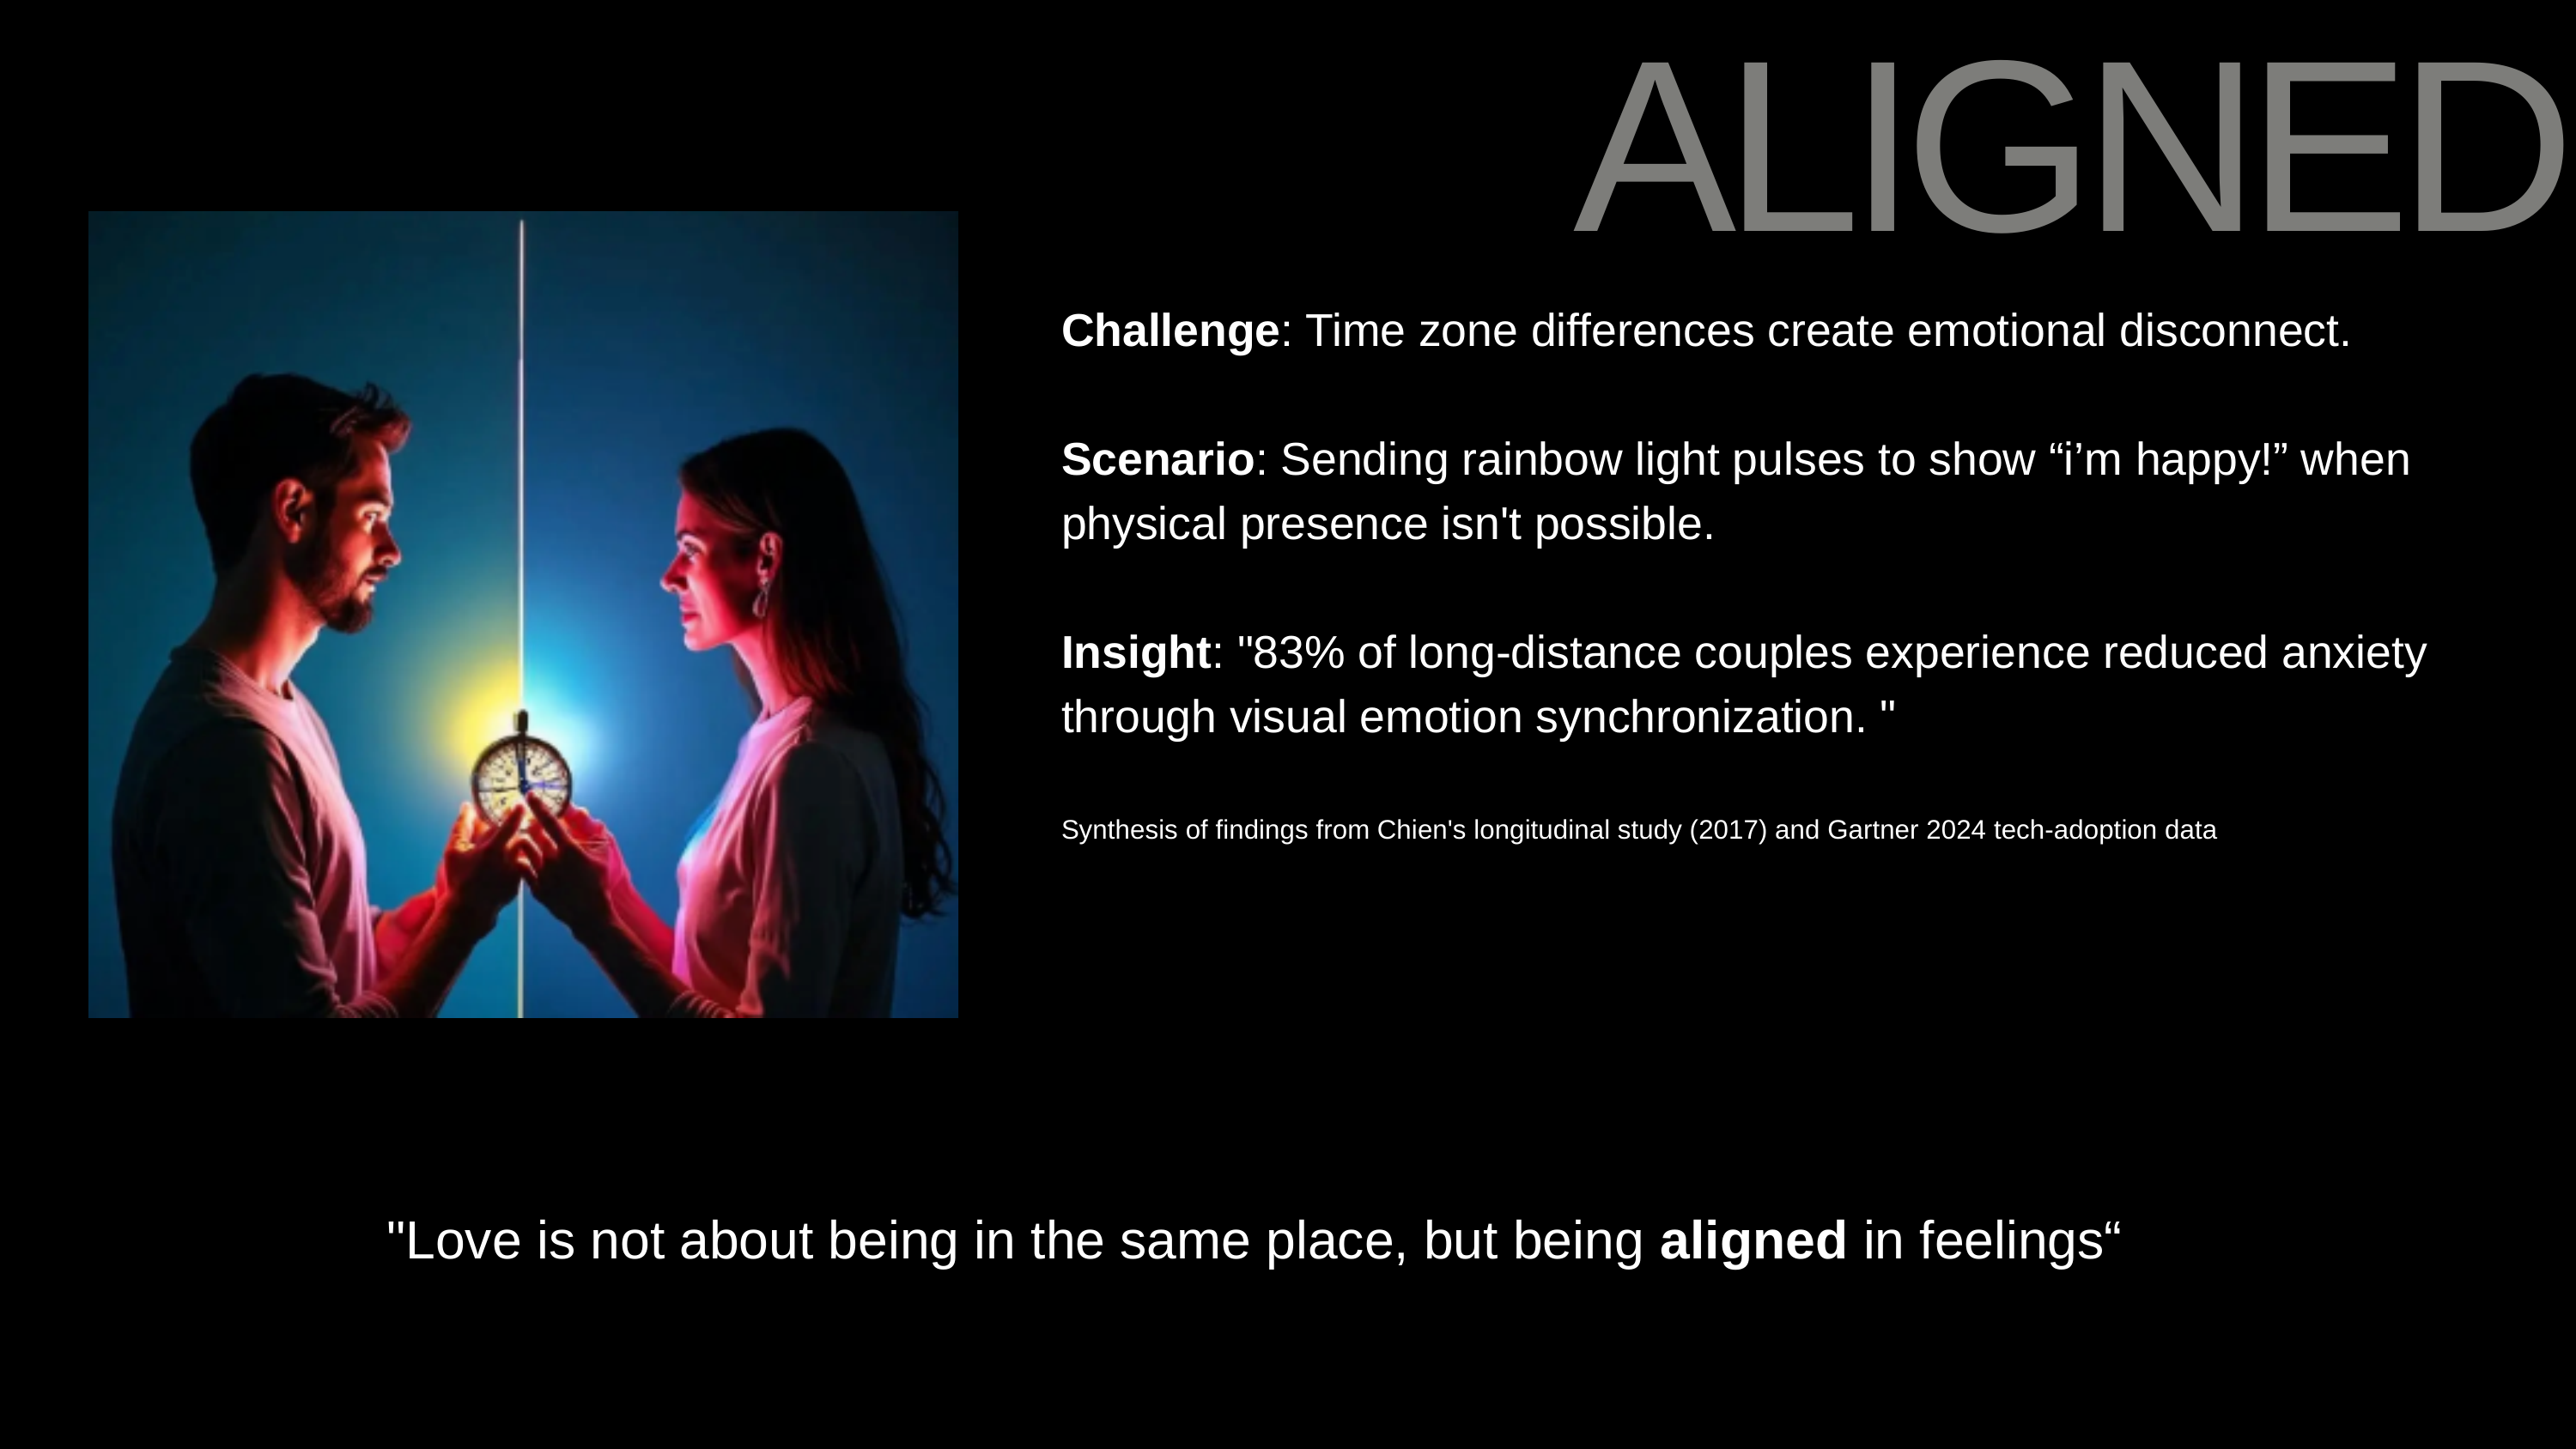

ALIGNED

Challenge: Time zone differences create emotional disconnect.

Scenario: Sending rainbow light pulses to show “i’m happy!” when physical presence isn't possible.

Insight: "83% of long-distance couples experience reduced anxiety through visual emotion synchronization. "

Synthesis of findings from Chien's longitudinal study (2017) and Gartner 2024 tech-adoption data

"Love is not about being in the same place, but being aligned in feelings“